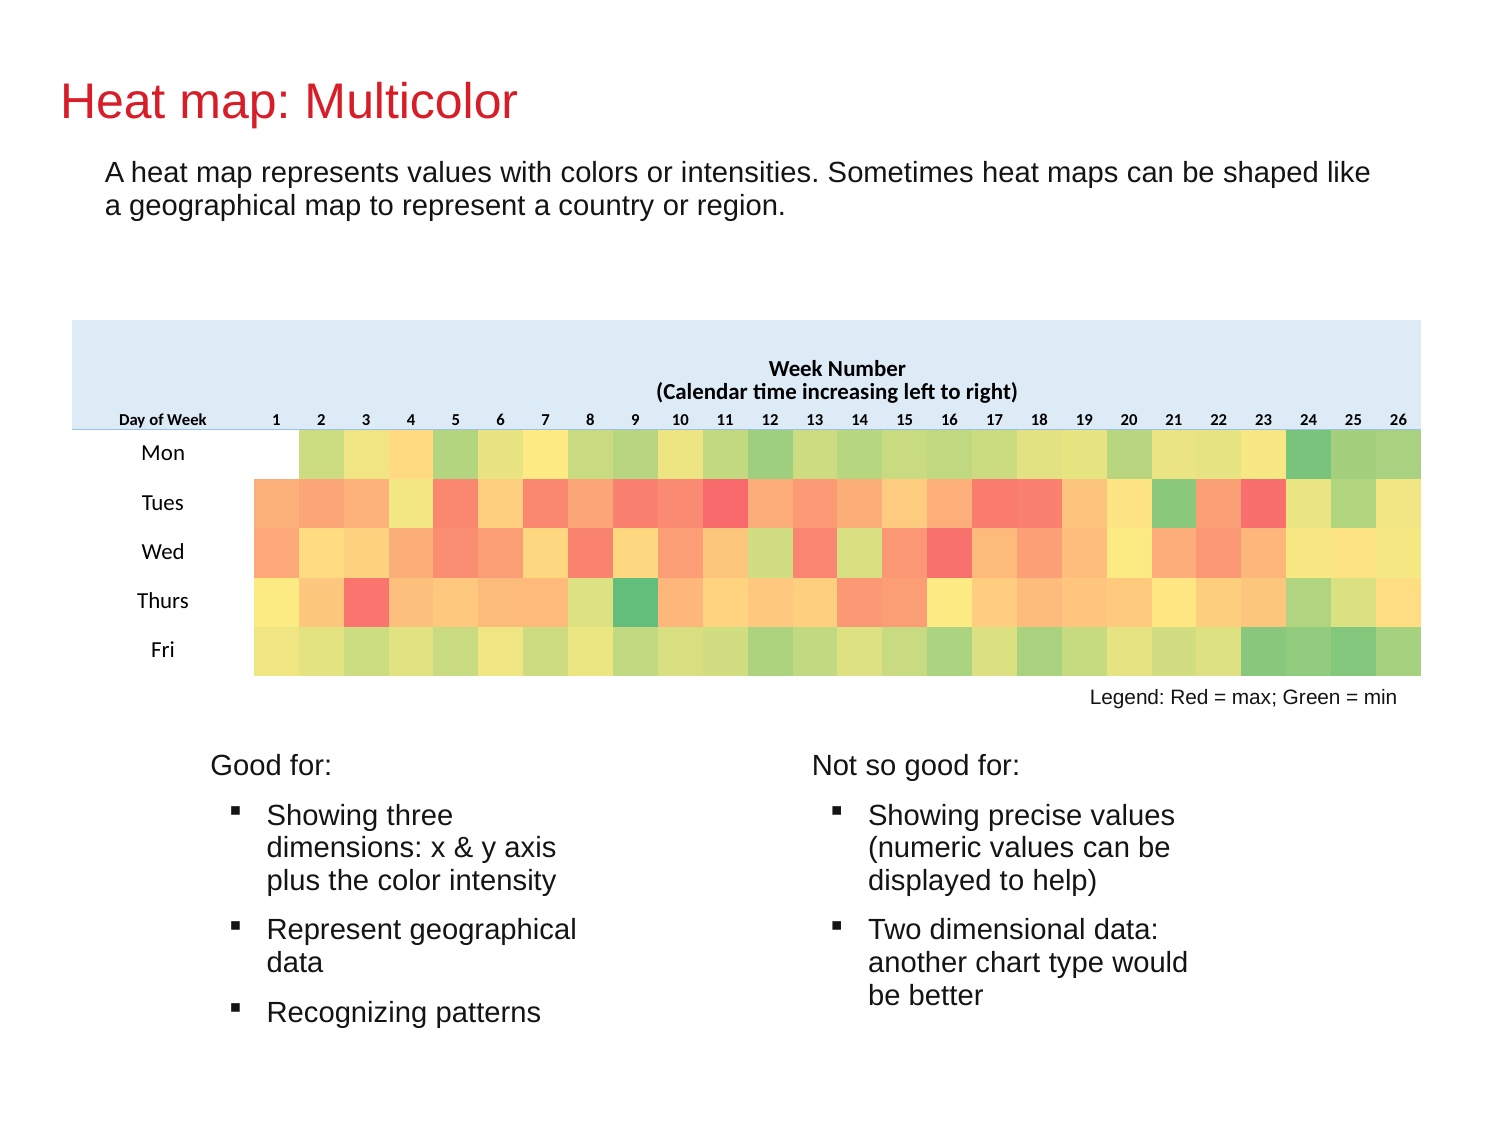

# Heat map: Multicolor
A heat map represents values with colors or intensities. Sometimes heat maps can be shaped like a geographical map to represent a country or region.
|  | Week Number (Calendar time increasing left to right) |  |  |  |  |  |  |  |  |  |  |  |  |  |  |  |  |  |  |  |  |  |  |  |  |  |
| --- | --- | --- | --- | --- | --- | --- | --- | --- | --- | --- | --- | --- | --- | --- | --- | --- | --- | --- | --- | --- | --- | --- | --- | --- | --- | --- |
| Day of Week | 1 | 2 | 3 | 4 | 5 | 6 | 7 | 8 | 9 | 10 | 11 | 12 | 13 | 14 | 15 | 16 | 17 | 18 | 19 | 20 | 21 | 22 | 23 | 24 | 25 | 26 |
| Mon |  |  |  |  |  |  |  |  |  |  |  |  |  |  |  |  |  |  |  |  |  |  |  |  |  |  |
| Tues |  |  |  |  |  |  |  |  |  |  |  |  |  |  |  |  |  |  |  |  |  |  |  |  |  |  |
| Wed |  |  |  |  |  |  |  |  |  |  |  |  |  |  |  |  |  |  |  |  |  |  |  |  |  |  |
| Thurs |  |  |  |  |  |  |  |  |  |  |  |  |  |  |  |  |  |  |  |  |  |  |  |  |  |  |
| Fri |  |  |  |  |  |  |  |  |  |  |  |  |  |  |  |  |  |  |  |  |  |  |  |  |  |  |
Legend: Red = max; Green = min
Good for:
Showing three dimensions: x & y axis plus the color intensity
Represent geographical data
Recognizing patterns

Not so good for:
Showing precise values (numeric values can be displayed to help)
Two dimensional data: another chart type would be better